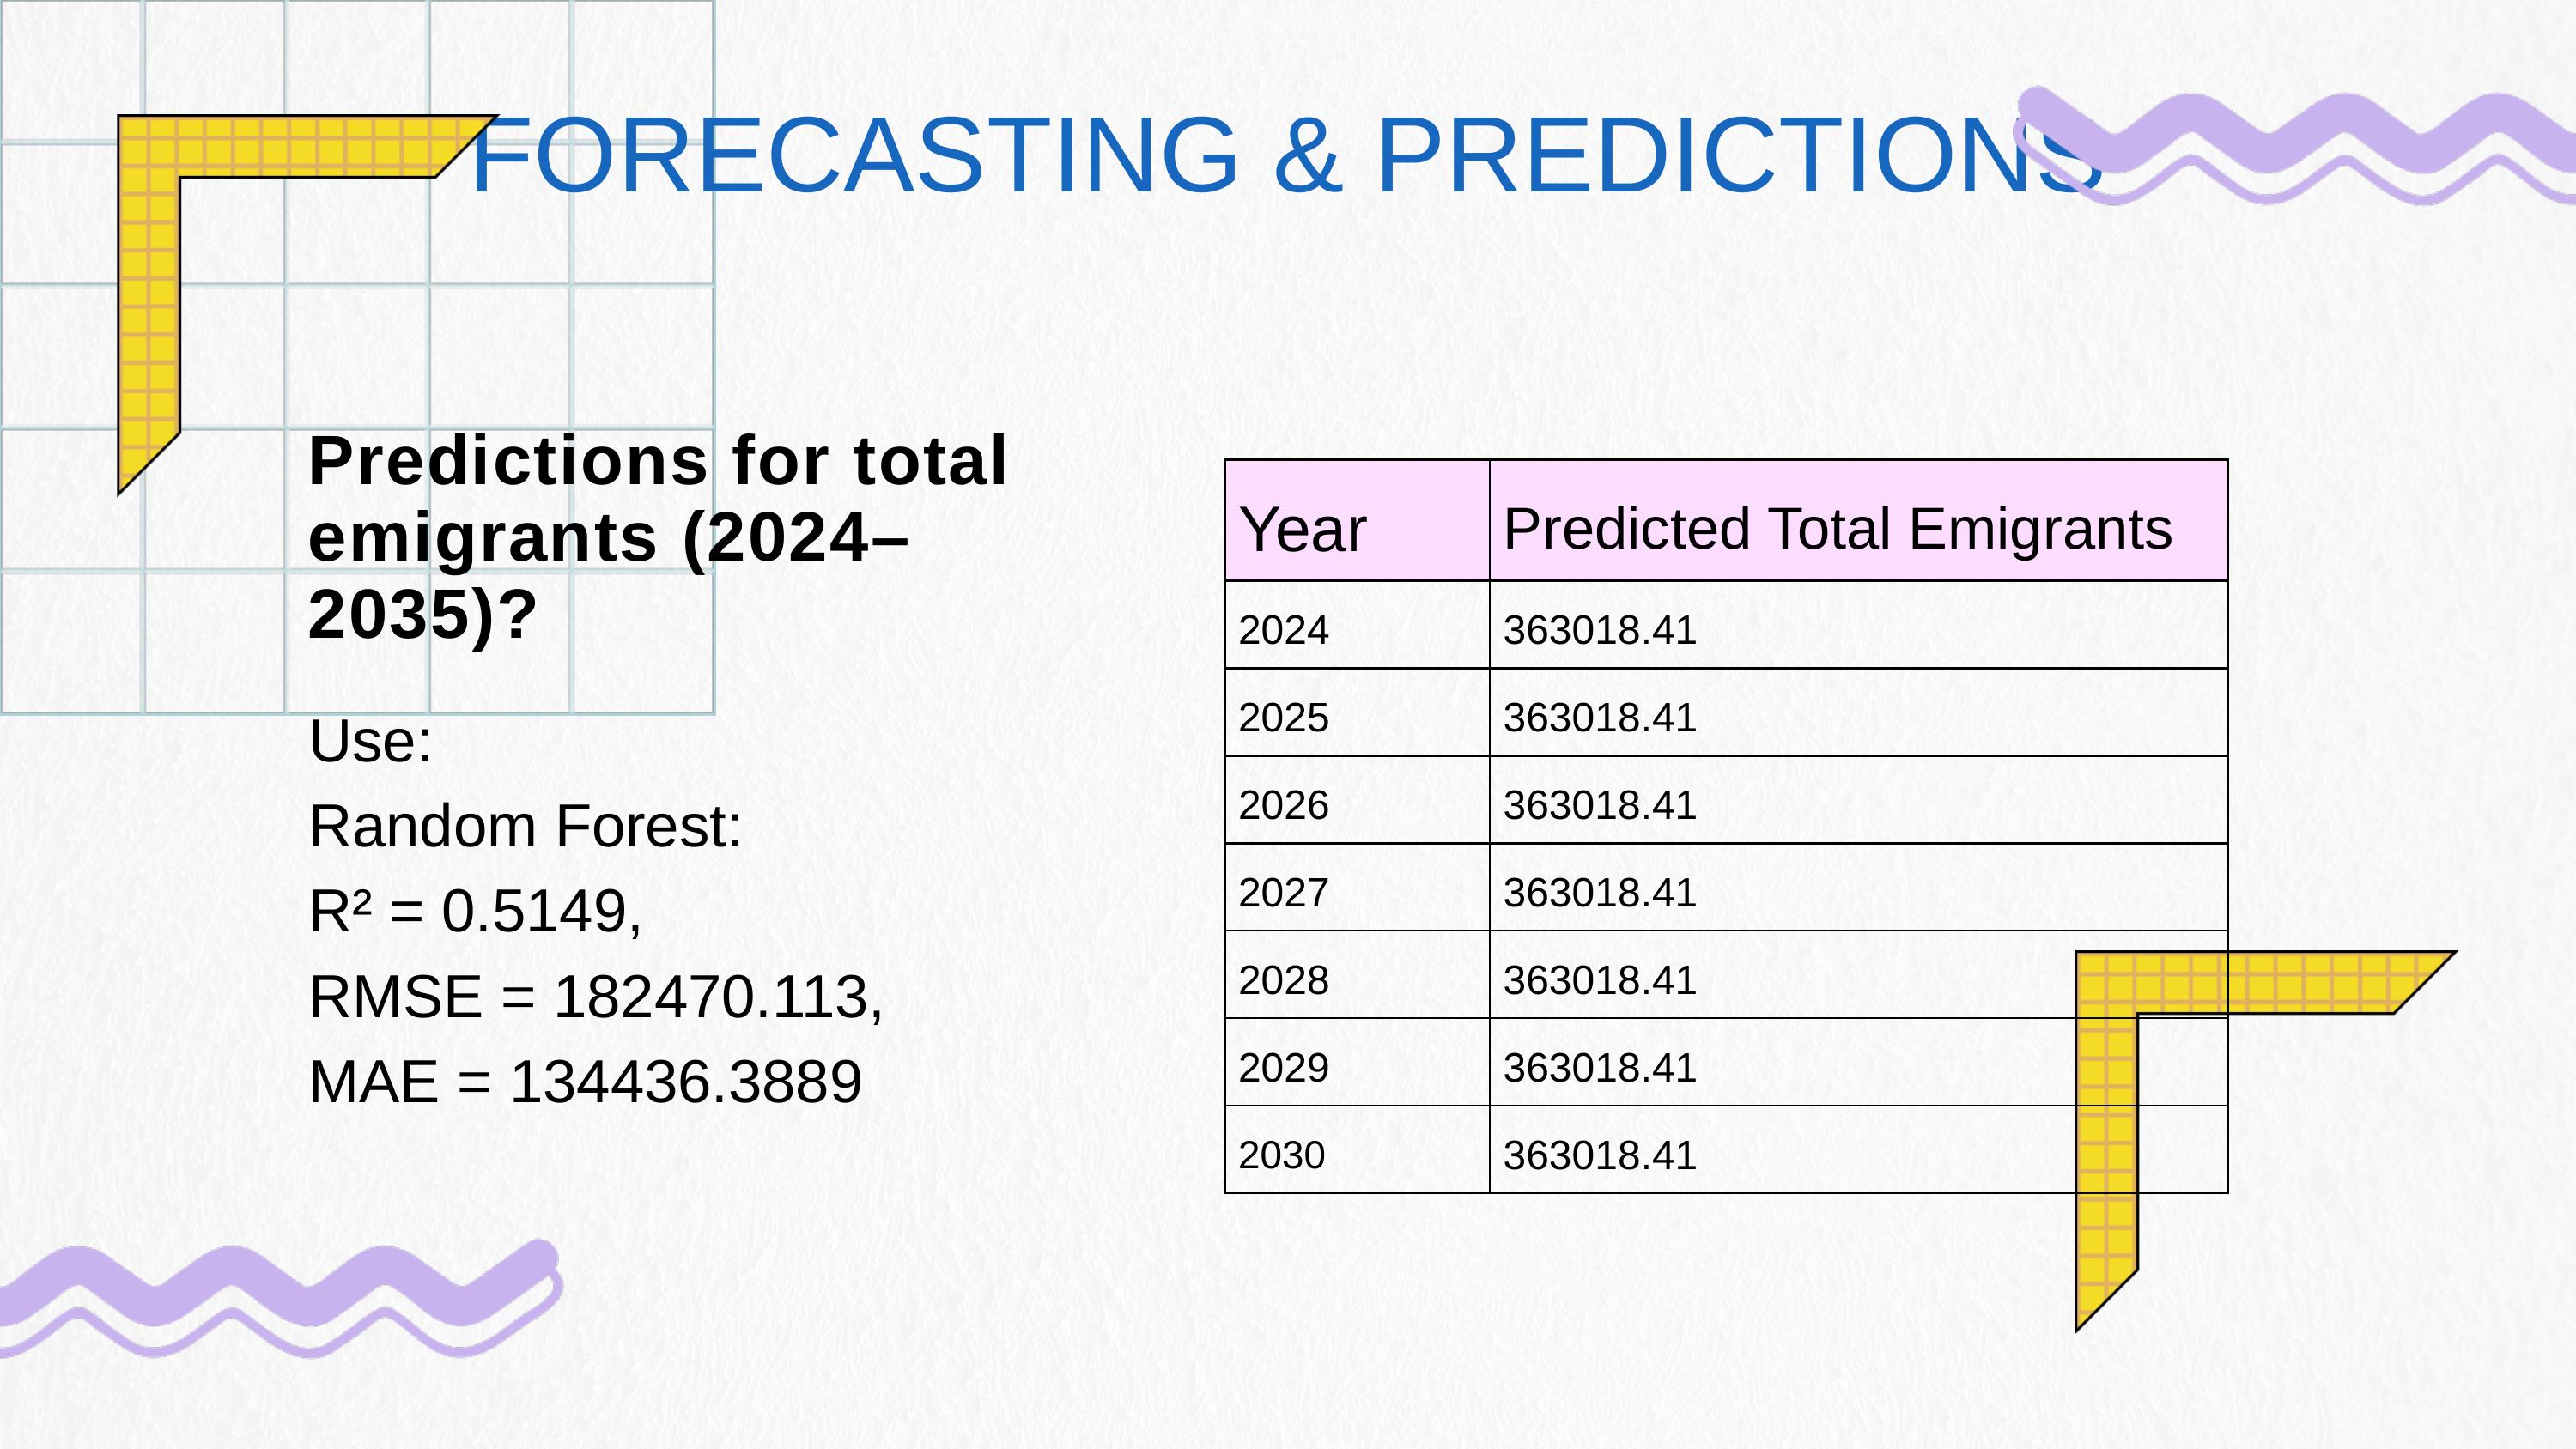

FORECASTING & PREDICTIONS
Predictions for total emigrants (2024–2035)?
| Year | Predicted Total Emigrants |
| --- | --- |
| 2024 | 363018.41 |
| 2025 | 363018.41 |
| 2026 | 363018.41 |
| 2027 | 363018.41 |
| 2028 | 363018.41 |
| 2029 | 363018.41 |
| 2030 | 363018.41 |
Use:
Random Forest:
R² = 0.5149,
RMSE = 182470.113, MAE = 134436.3889